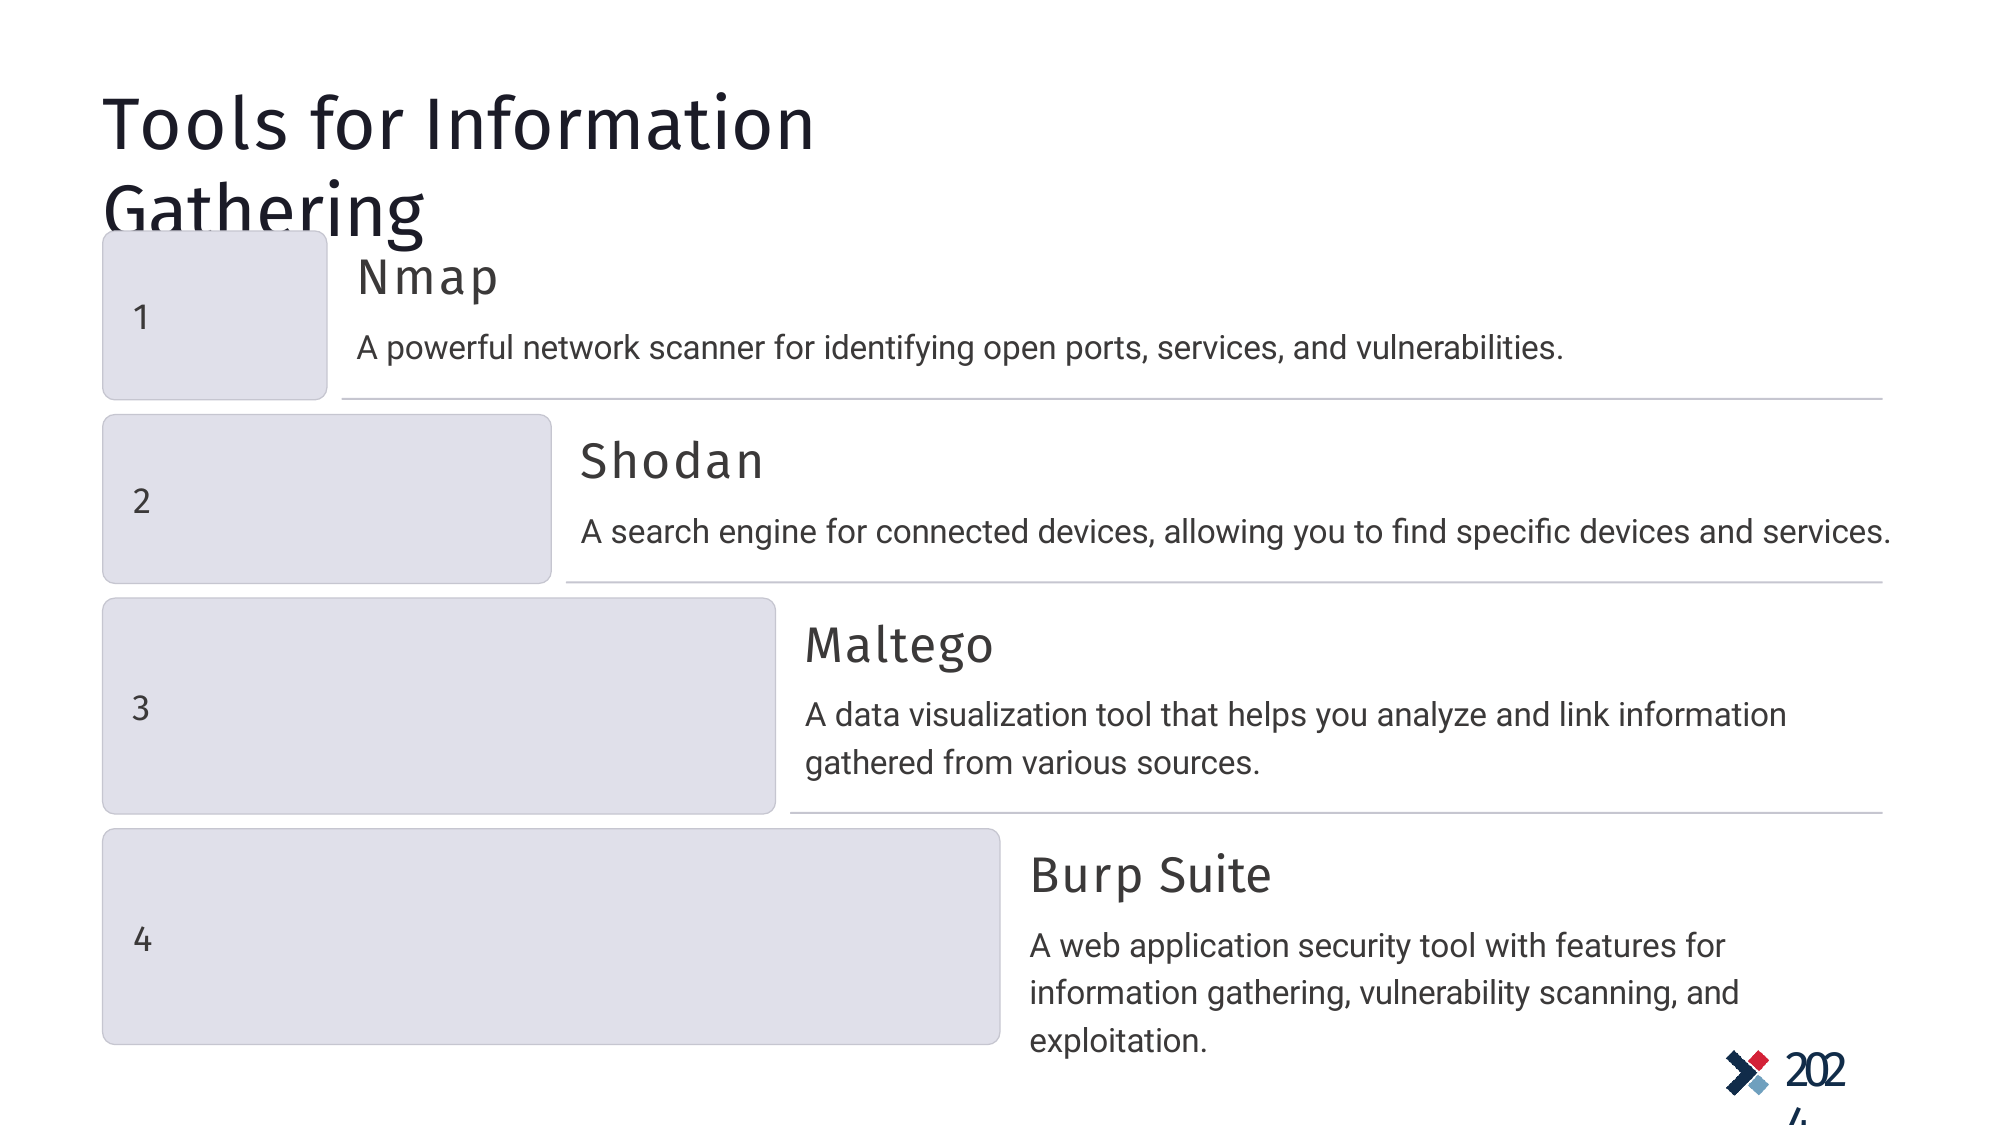

# Tools for Information Gathering
Nmap
A powerful network scanner for identifying open ports, services, and vulnerabilities.

1
Shodan
A search engine for connected devices, allowing you to find specific devices and services.

2
Maltego
A data visualization tool that helps you analyze and link information gathered from various sources.

3
Burp Suite
A web application security tool with features for information gathering, vulnerability scanning, and exploitation.

4
2024